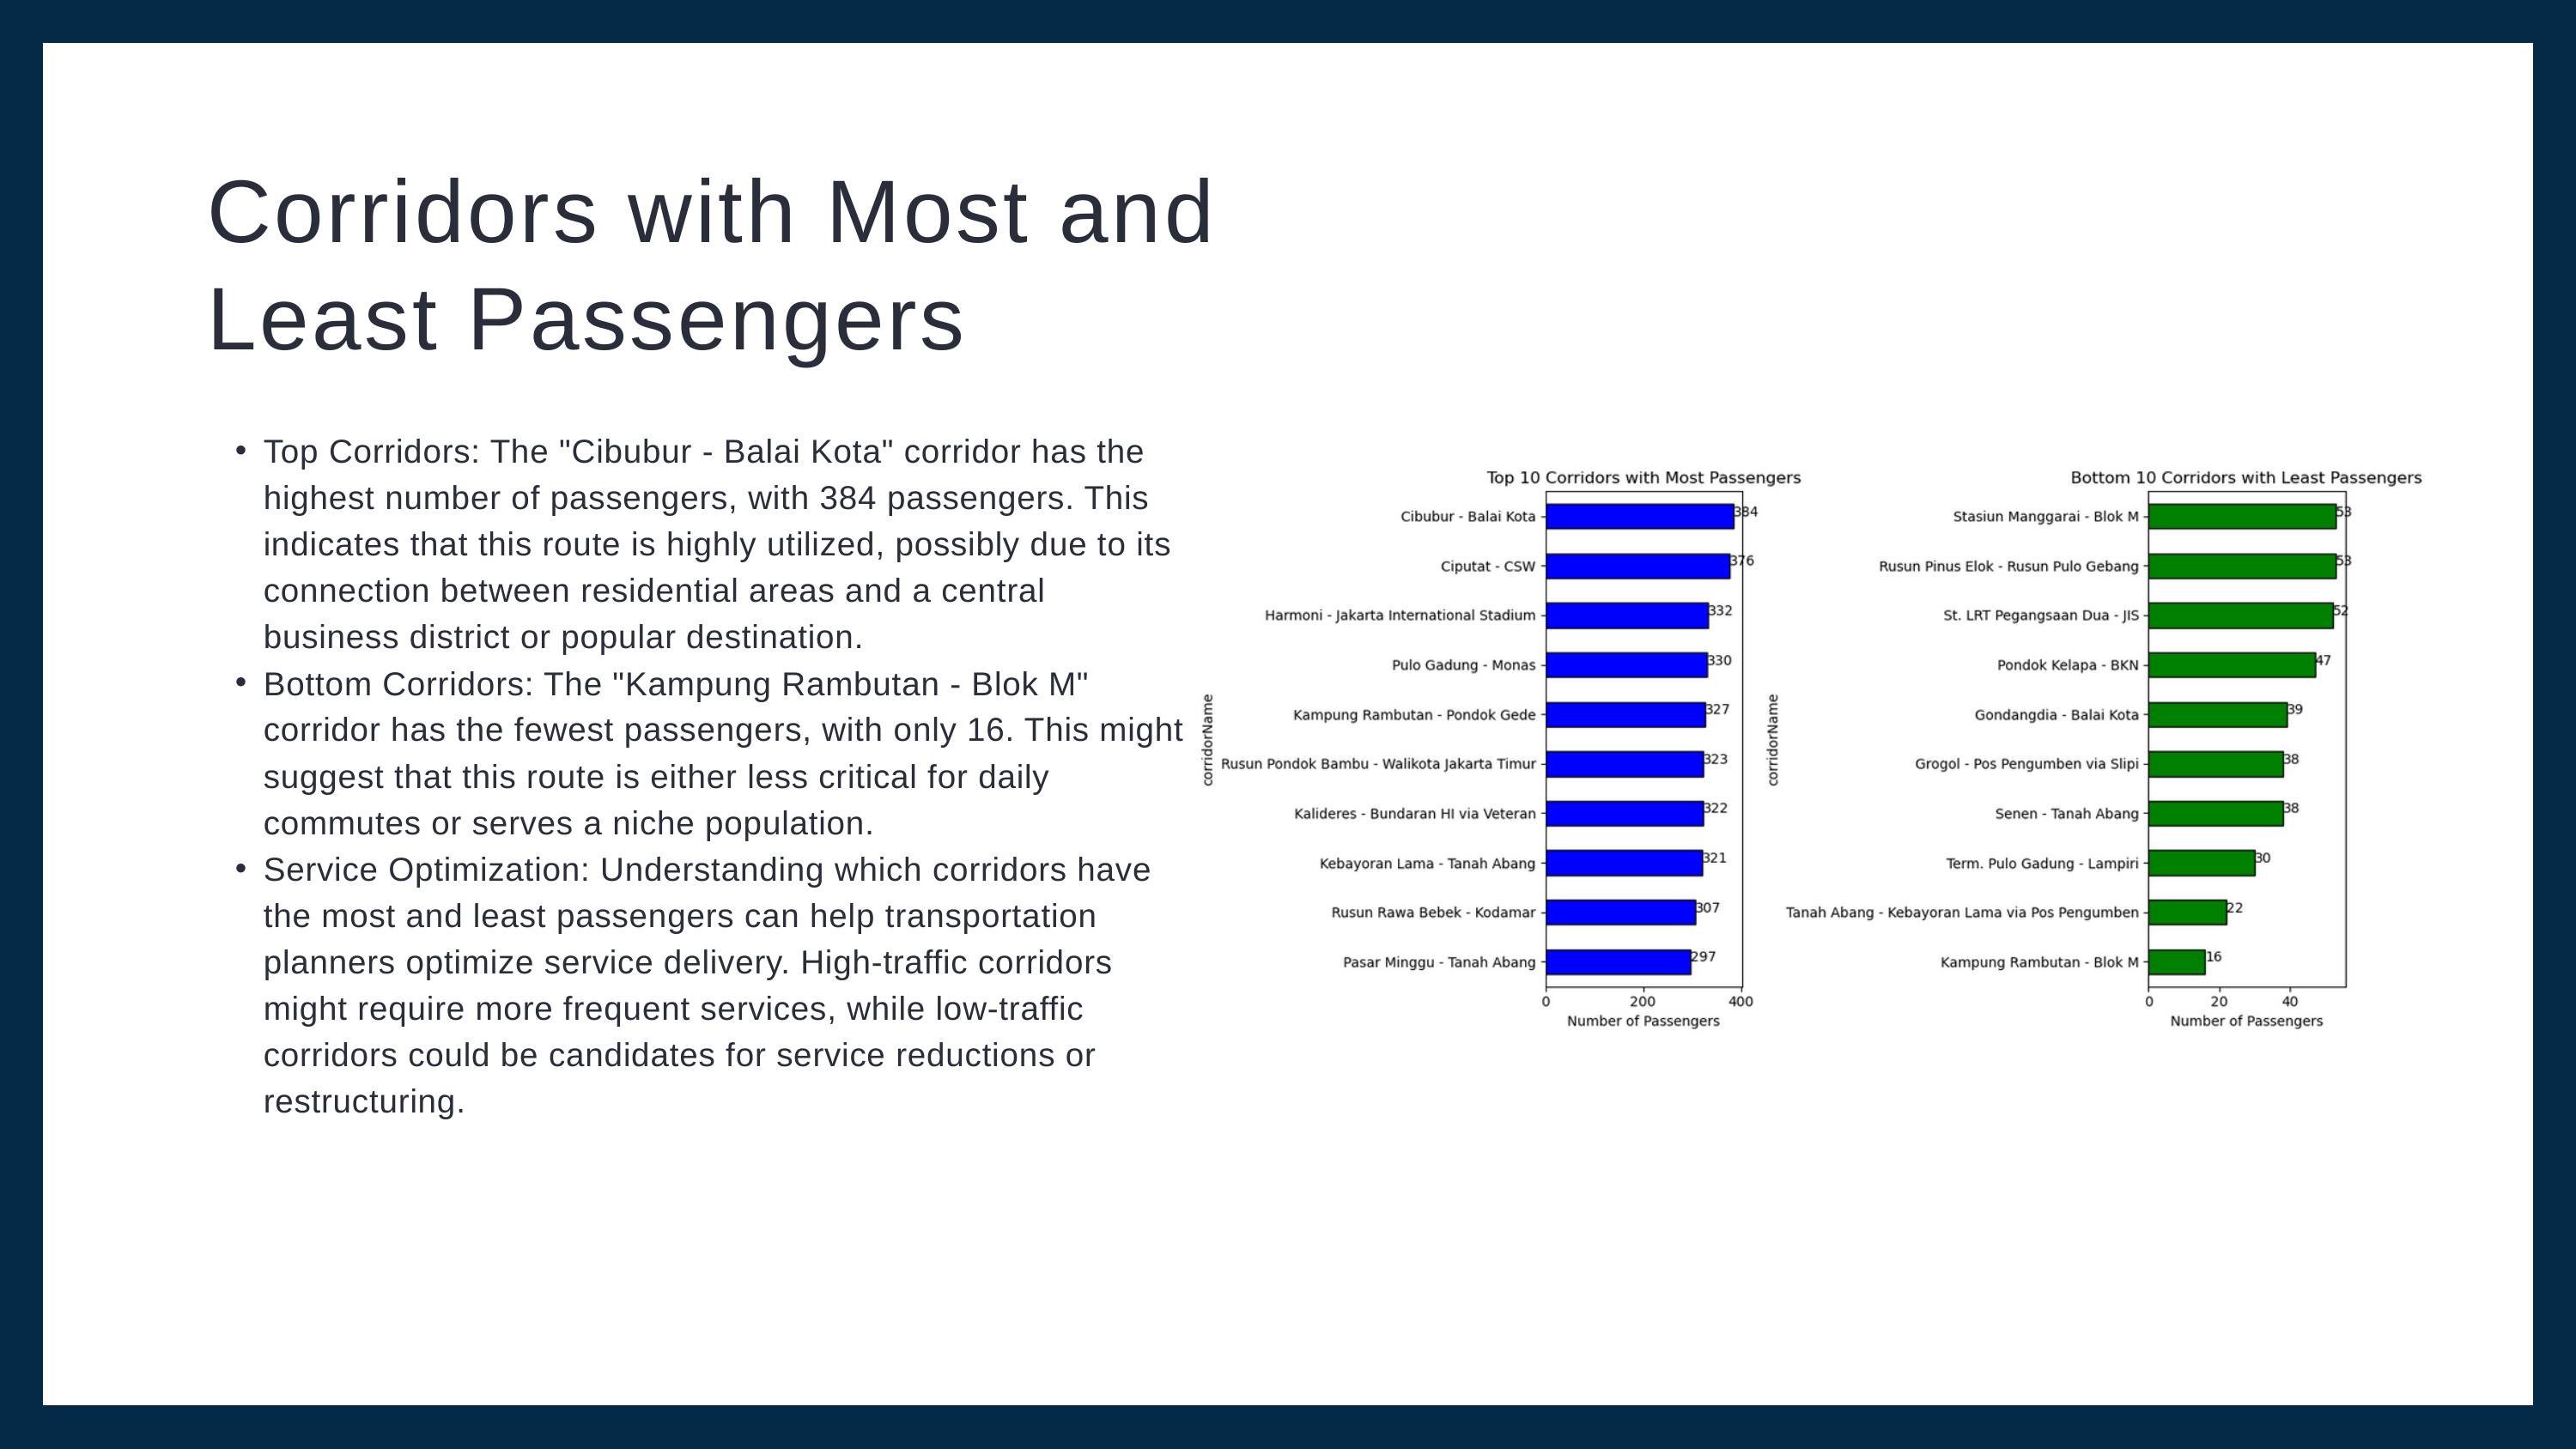

Corridors with Most and Least Passengers
Top Corridors: The "Cibubur - Balai Kota" corridor has the highest number of passengers, with 384 passengers. This indicates that this route is highly utilized, possibly due to its connection between residential areas and a central business district or popular destination.
Bottom Corridors: The "Kampung Rambutan - Blok M" corridor has the fewest passengers, with only 16. This might suggest that this route is either less critical for daily commutes or serves a niche population.
Service Optimization: Understanding which corridors have the most and least passengers can help transportation planners optimize service delivery. High-traffic corridors might require more frequent services, while low-traffic corridors could be candidates for service reductions or restructuring.